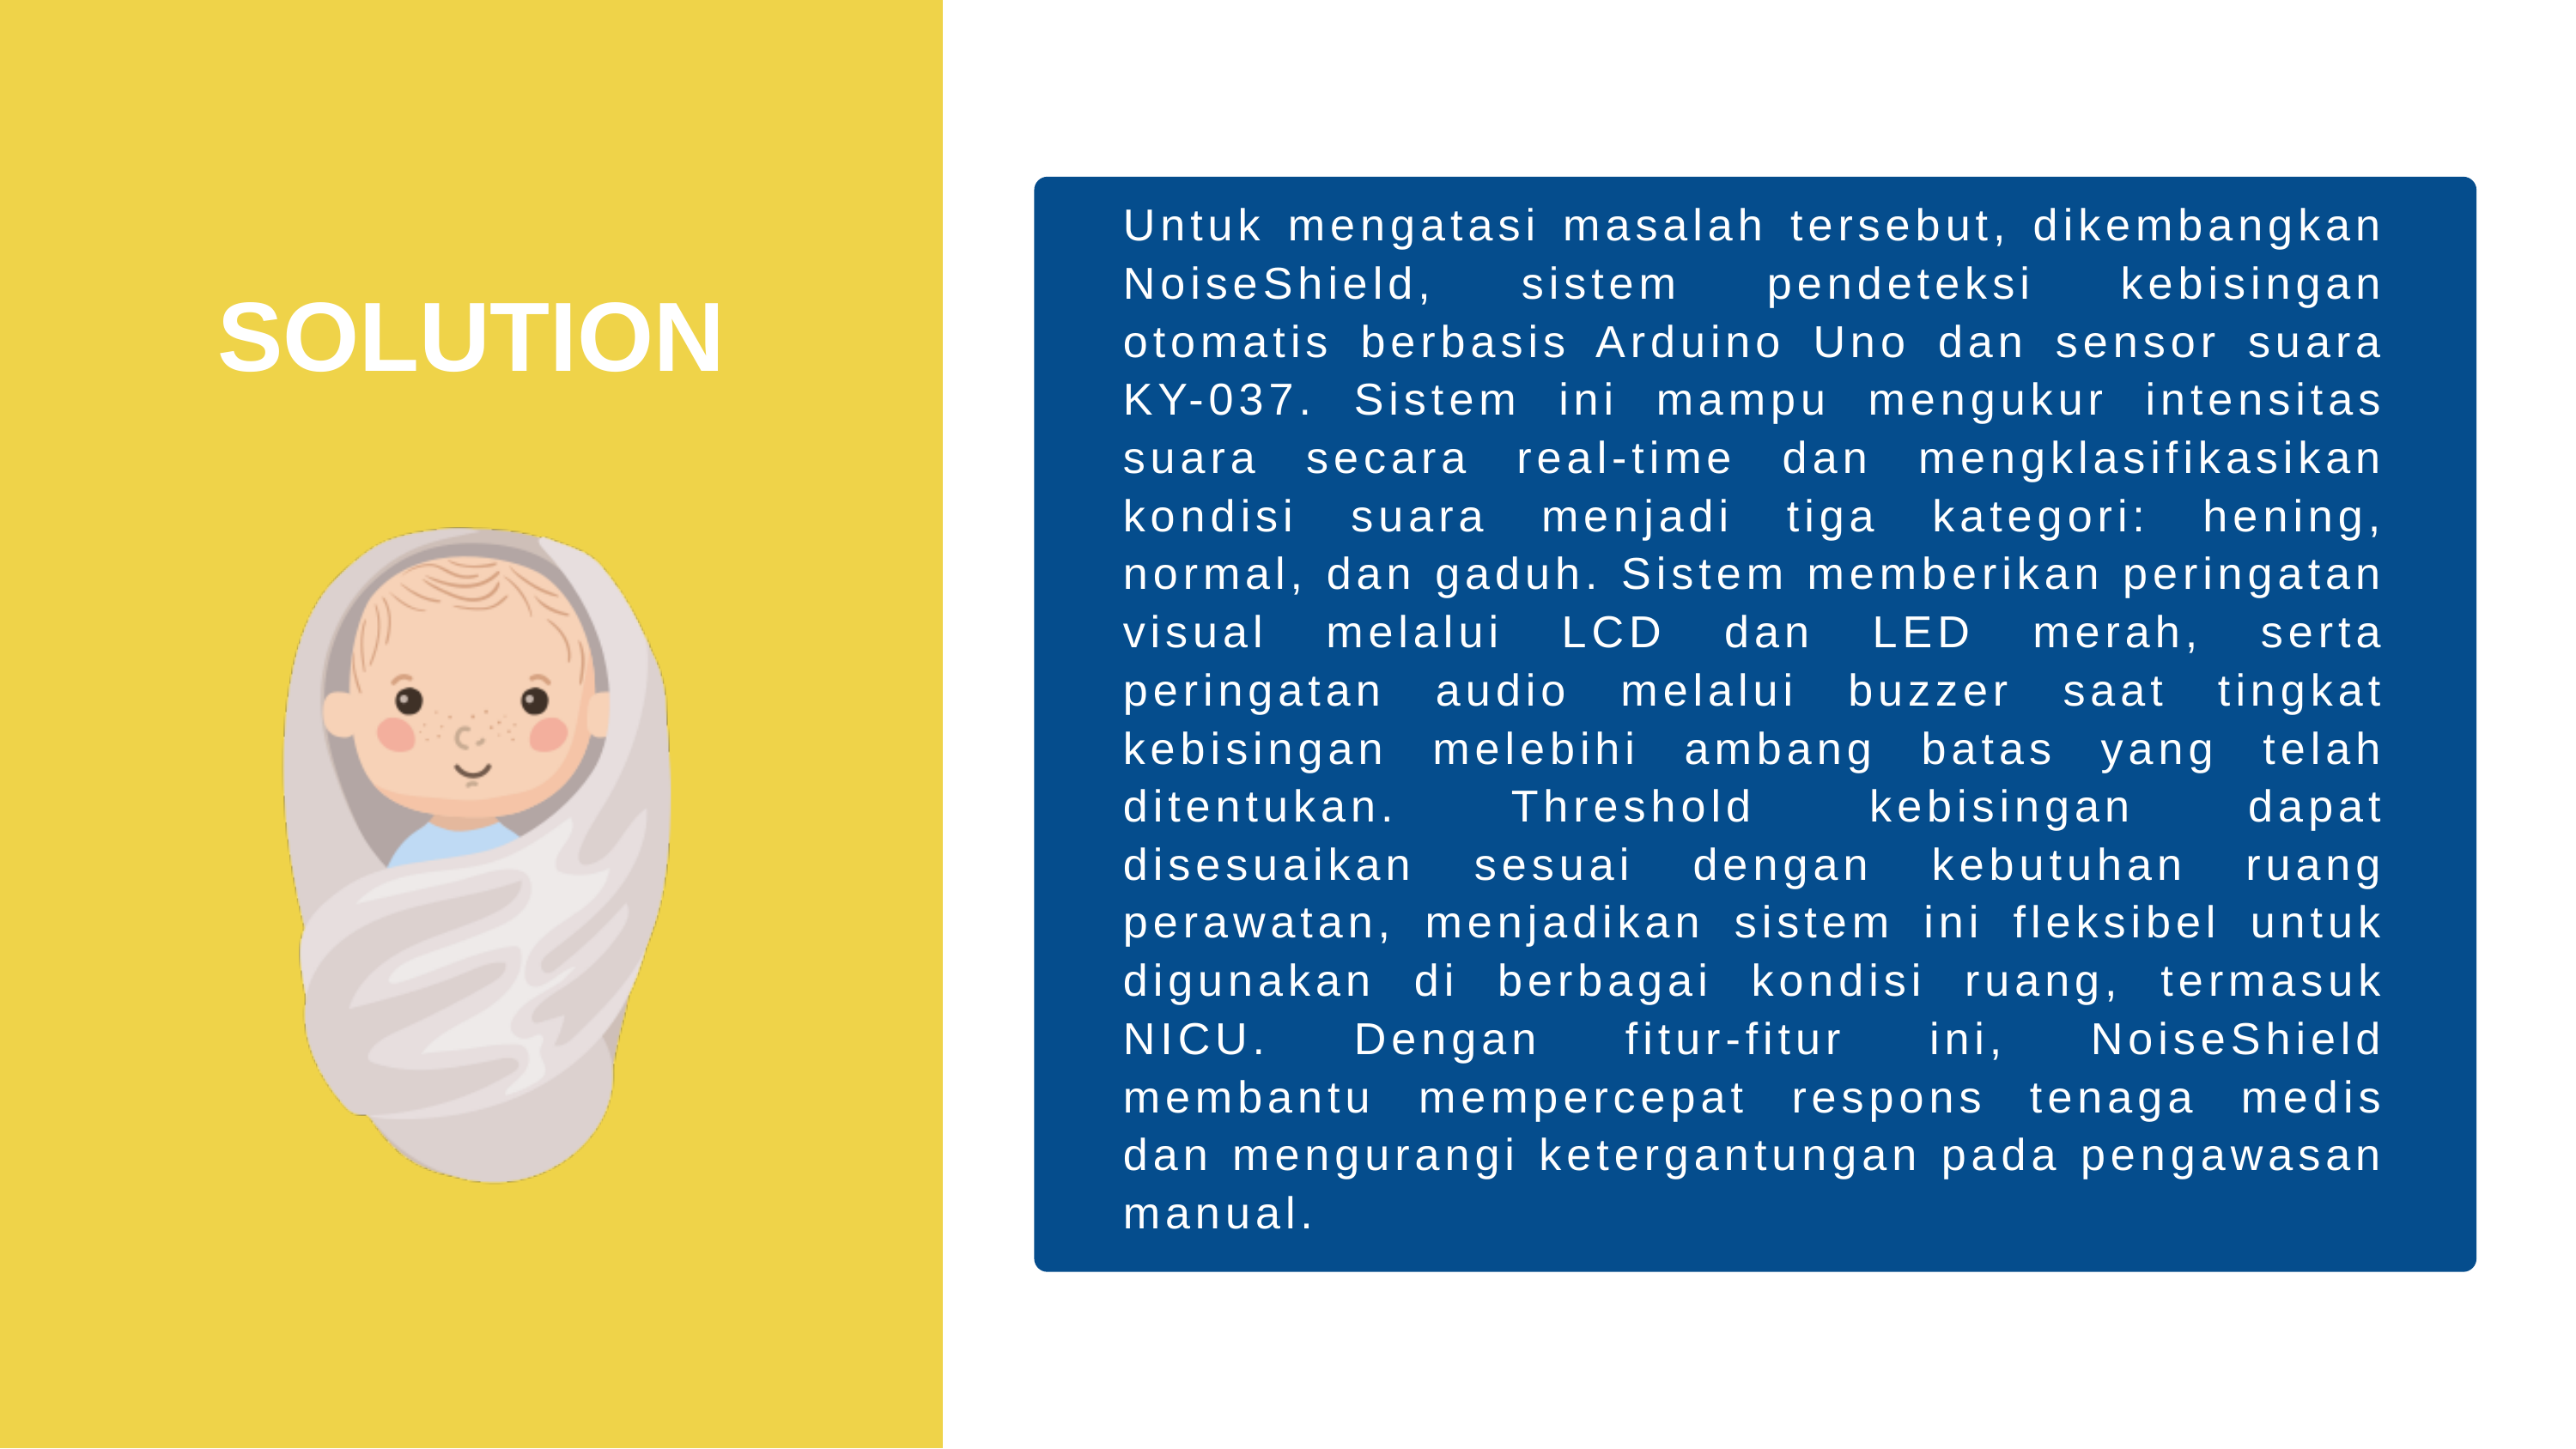

Untuk mengatasi masalah tersebut, dikembangkan NoiseShield, sistem pendeteksi kebisingan otomatis berbasis Arduino Uno dan sensor suara KY-037. Sistem ini mampu mengukur intensitas suara secara real-time dan mengklasifikasikan kondisi suara menjadi tiga kategori: hening, normal, dan gaduh. Sistem memberikan peringatan visual melalui LCD dan LED merah, serta peringatan audio melalui buzzer saat tingkat kebisingan melebihi ambang batas yang telah ditentukan. Threshold kebisingan dapat disesuaikan sesuai dengan kebutuhan ruang perawatan, menjadikan sistem ini fleksibel untuk digunakan di berbagai kondisi ruang, termasuk NICU. Dengan fitur-fitur ini, NoiseShield membantu mempercepat respons tenaga medis dan mengurangi ketergantungan pada pengawasan manual.
SOLUTION